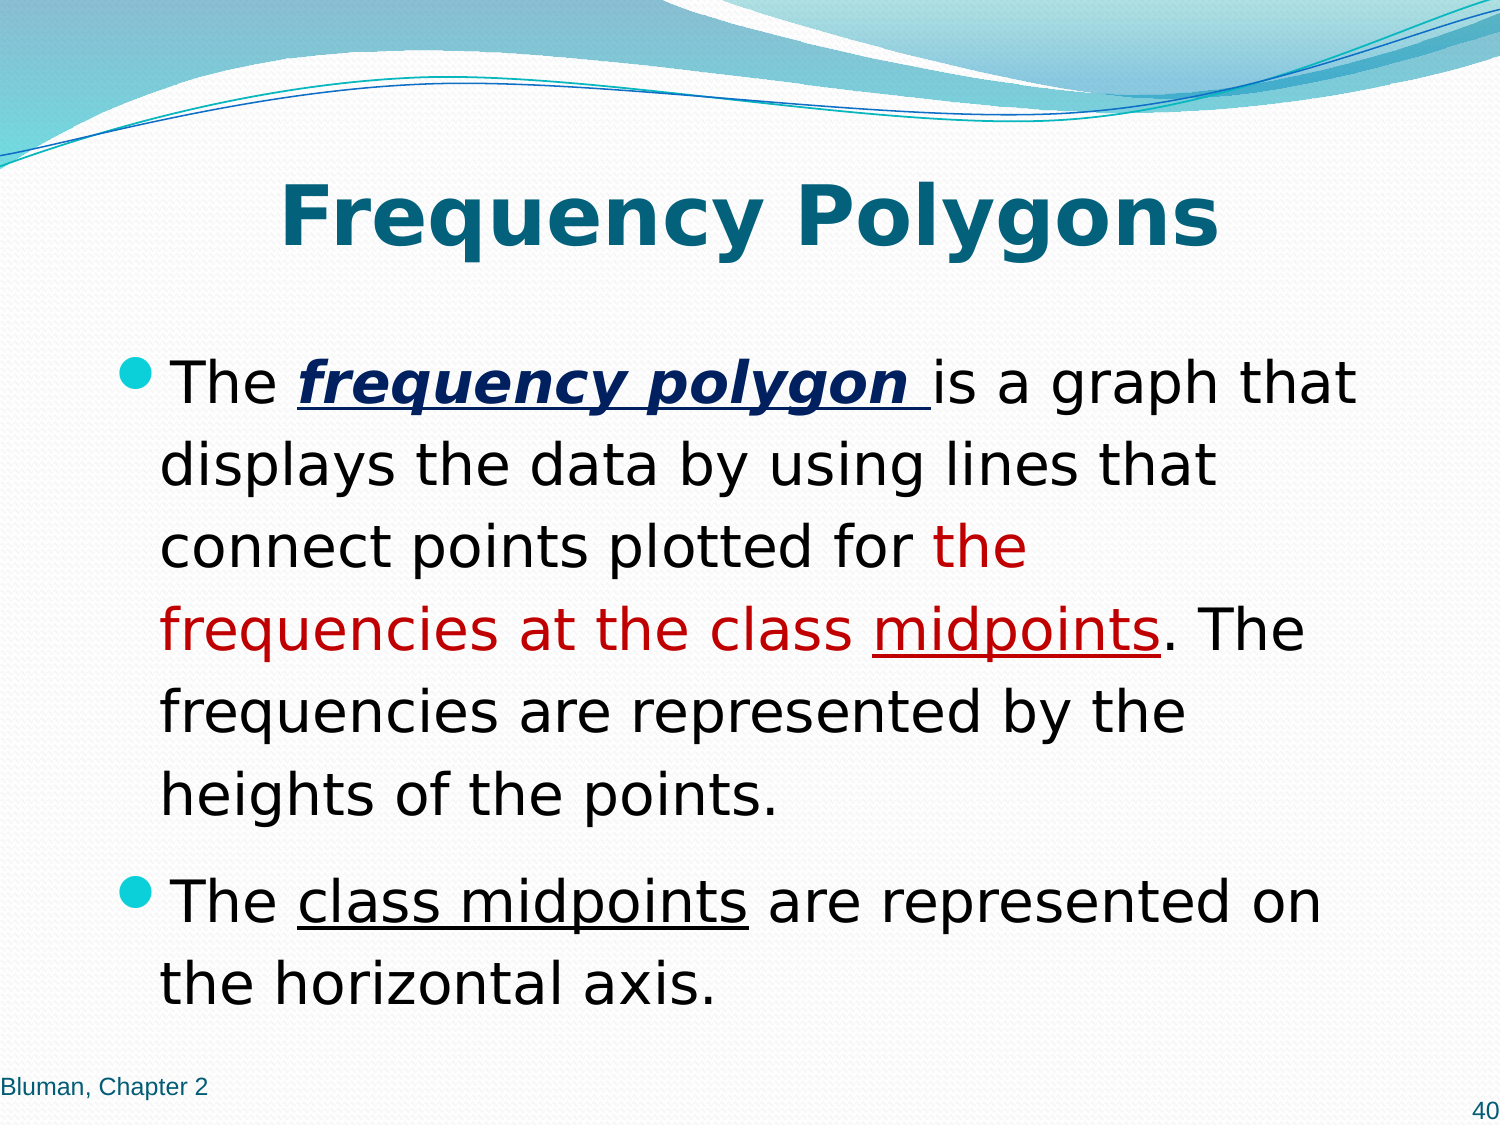

# Frequency Polygons
The frequency polygon is a graph that displays the data by using lines that connect points plotted for the frequencies at the class midpoints. The frequencies are represented by the heights of the points.
The class midpoints are represented on the horizontal axis.
Bluman, Chapter 2
40